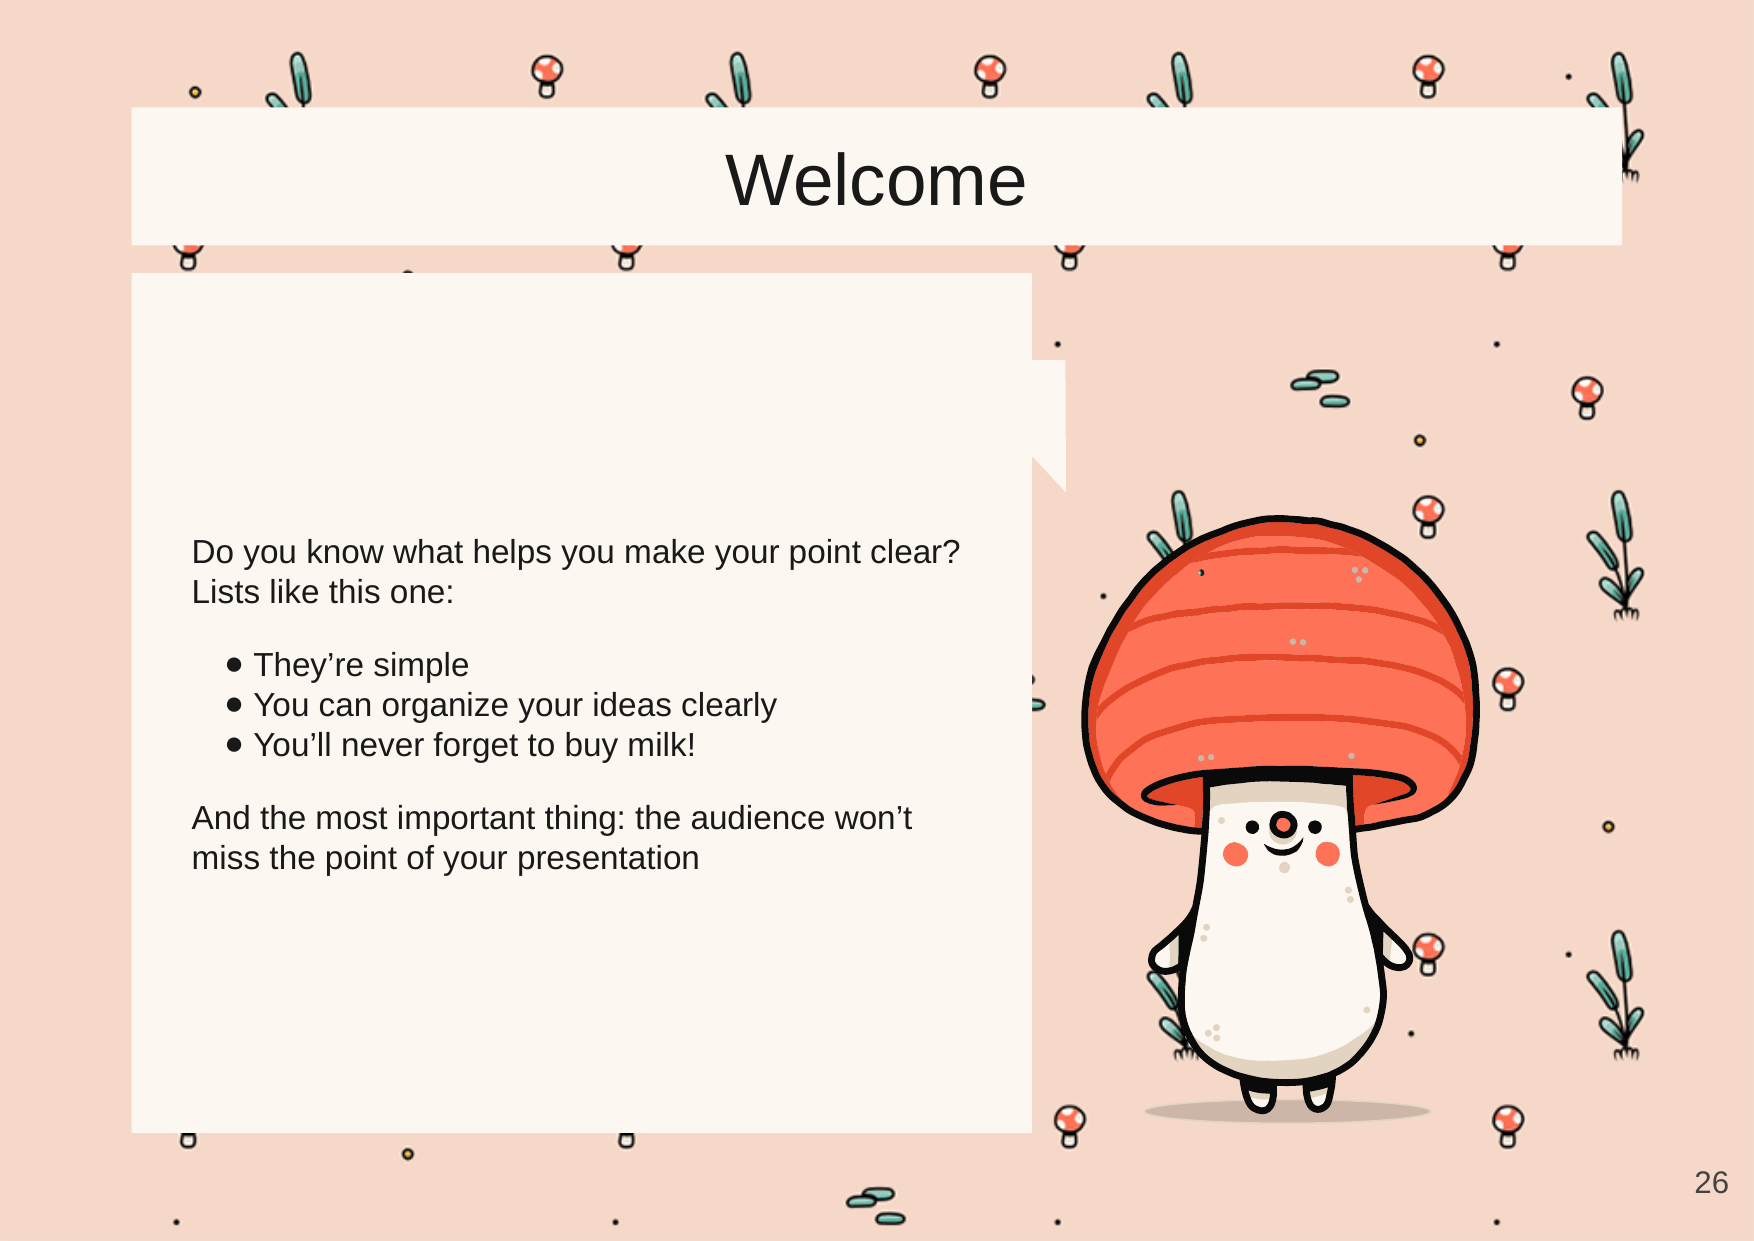

# Welcome
Do you know what helps you make your point clear?
Lists like this one:
 They’re simple
 You can organize your ideas clearly
 You’ll never forget to buy milk!
And the most important thing: the audience won’t miss the point of your presentation

26